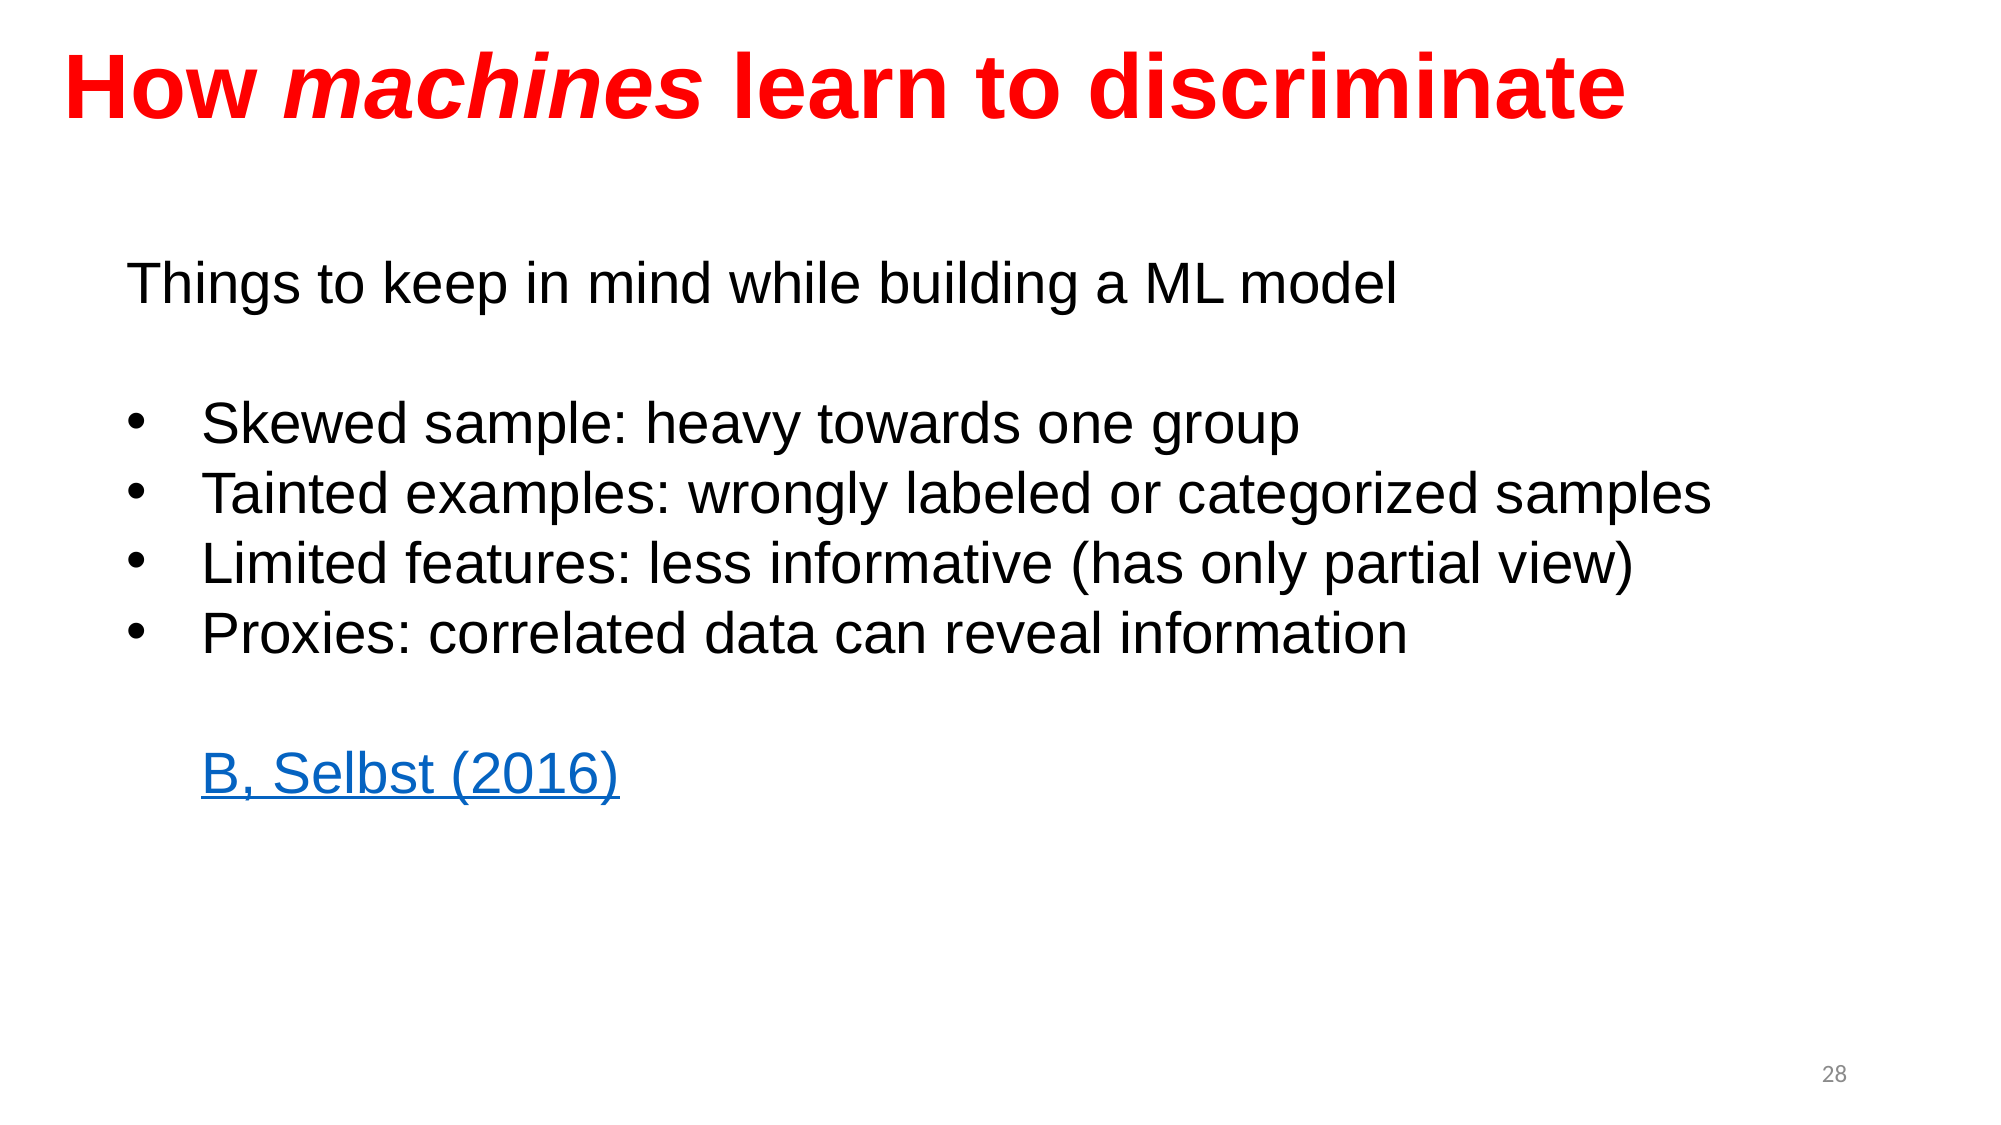

# How machines learn to discriminate
Things to keep in mind while building a ML model

Skewed sample: heavy towards one group
Tainted examples: wrongly labeled or categorized samples
Limited features: less informative (has only partial view)
Proxies: correlated data can reveal information
B, Selbst (2016)
28